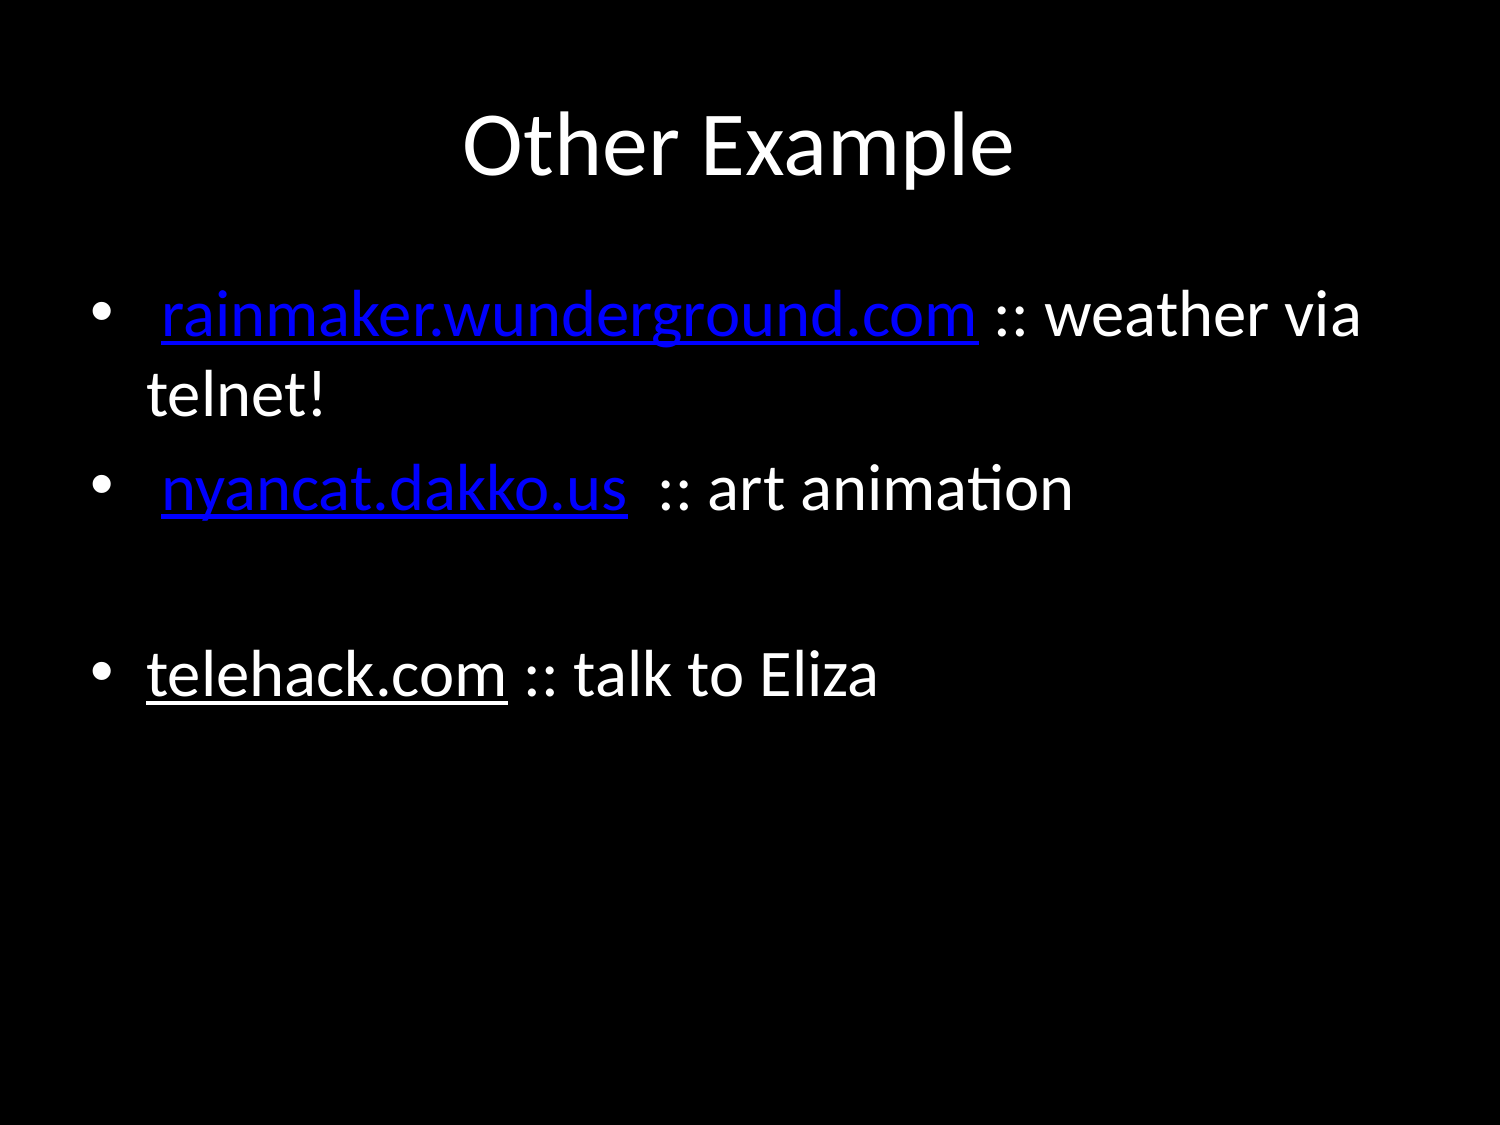

# Other Example
 rainmaker.wunderground.com :: weather via telnet!
 nyancat.dakko.us  :: art animation

telehack.com :: talk to Eliza